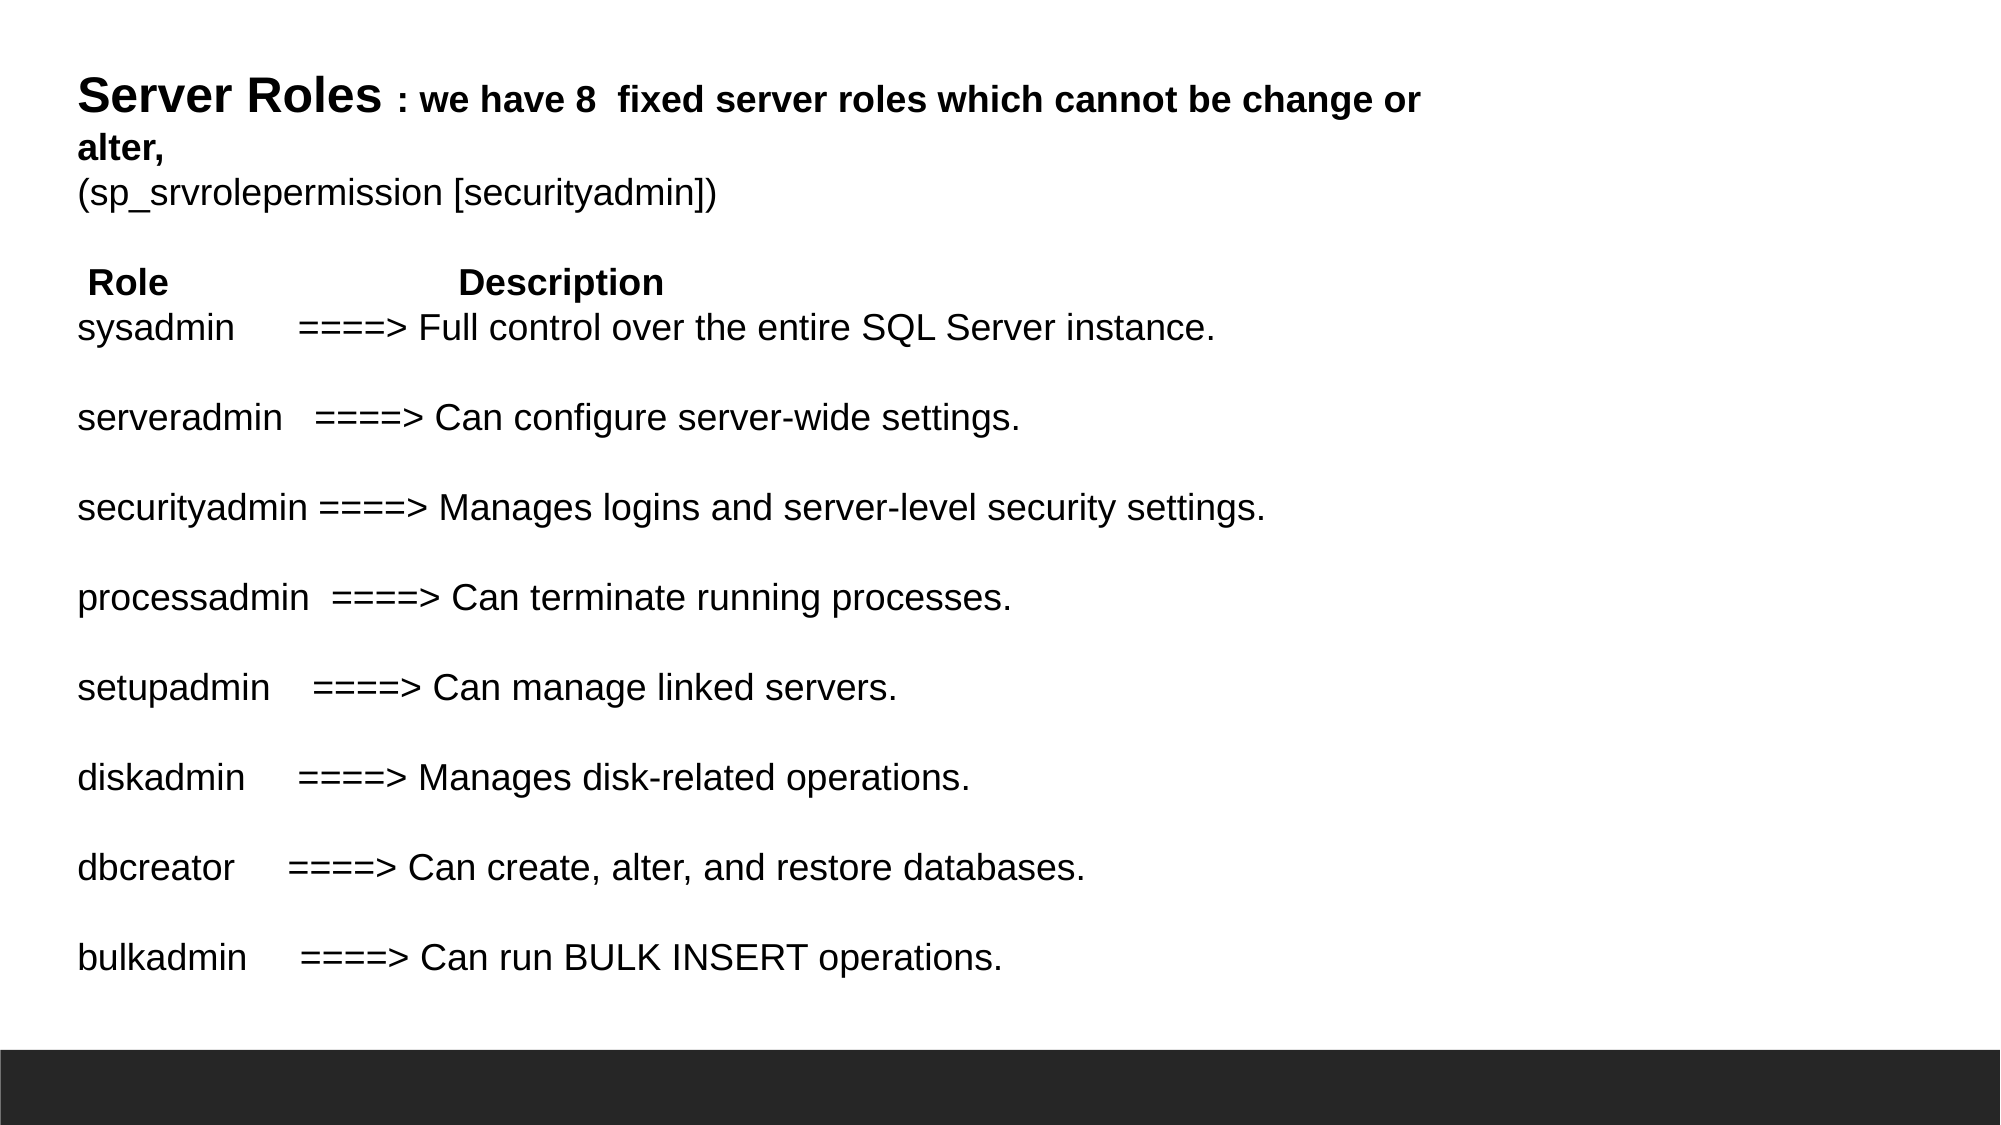

Server Roles : we have 8  fixed server roles which cannot be change or alter,
(sp_srvrolepermission [securityadmin])

 Role	                      Description
sysadmin      ====> Full control over the entire SQL Server instance.

serveradmin   ====> Can configure server-wide settings.

securityadmin ====> Manages logins and server-level security settings.

processadmin  ====> Can terminate running processes.

setupadmin    ====> Can manage linked servers.

diskadmin     ====> Manages disk-related operations.

dbcreator     ====> Can create, alter, and restore databases.

bulkadmin     ====> Can run BULK INSERT operations.